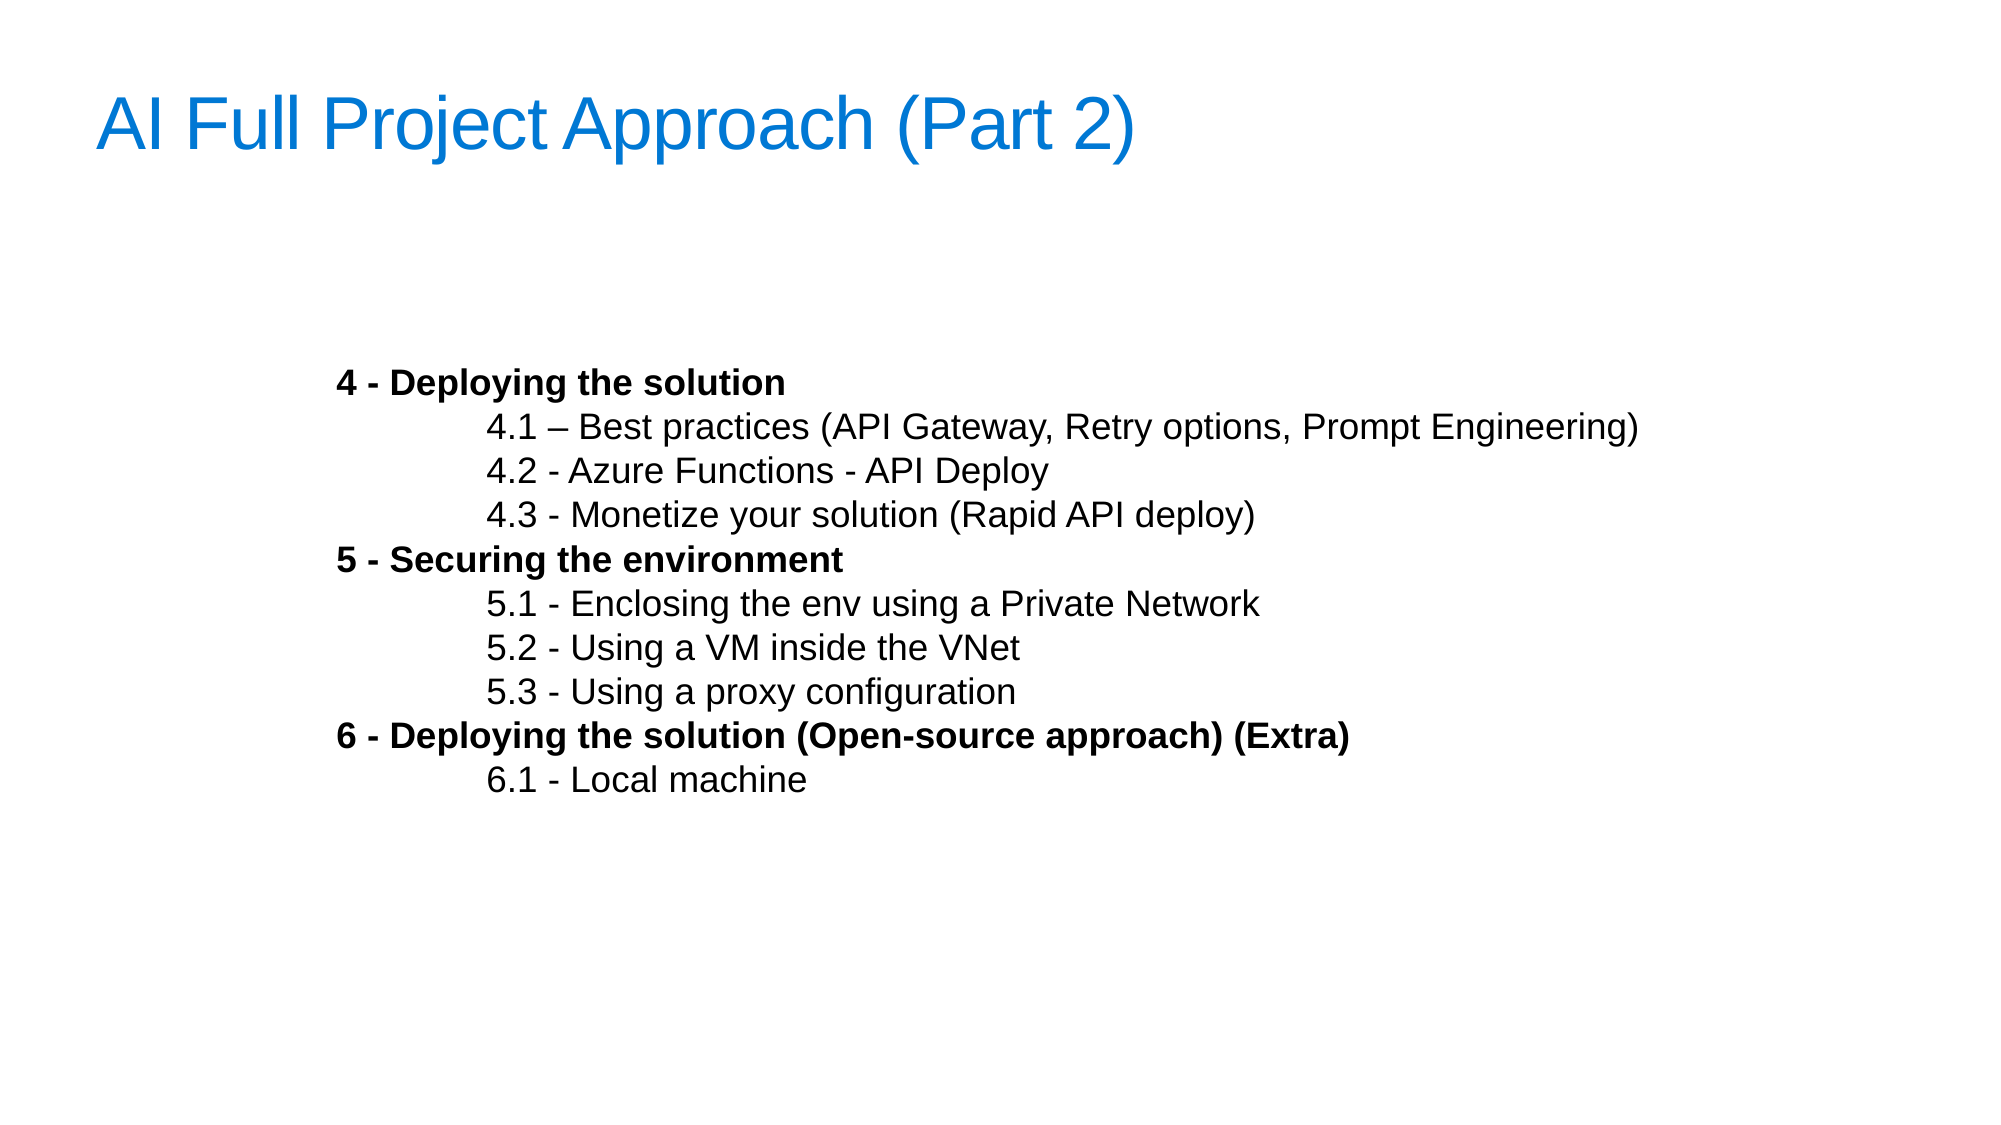

# AI Full Project Approach (Part 2)
4 - Deploying the solution
	4.1 – Best practices (API Gateway, Retry options, Prompt Engineering)
	4.2 - Azure Functions - API Deploy
	4.3 - Monetize your solution (Rapid API deploy)
5 - Securing the environment
	5.1 - Enclosing the env using a Private Network
	5.2 - Using a VM inside the VNet
	5.3 - Using a proxy configuration
6 - Deploying the solution (Open-source approach) (Extra)
	6.1 - Local machine